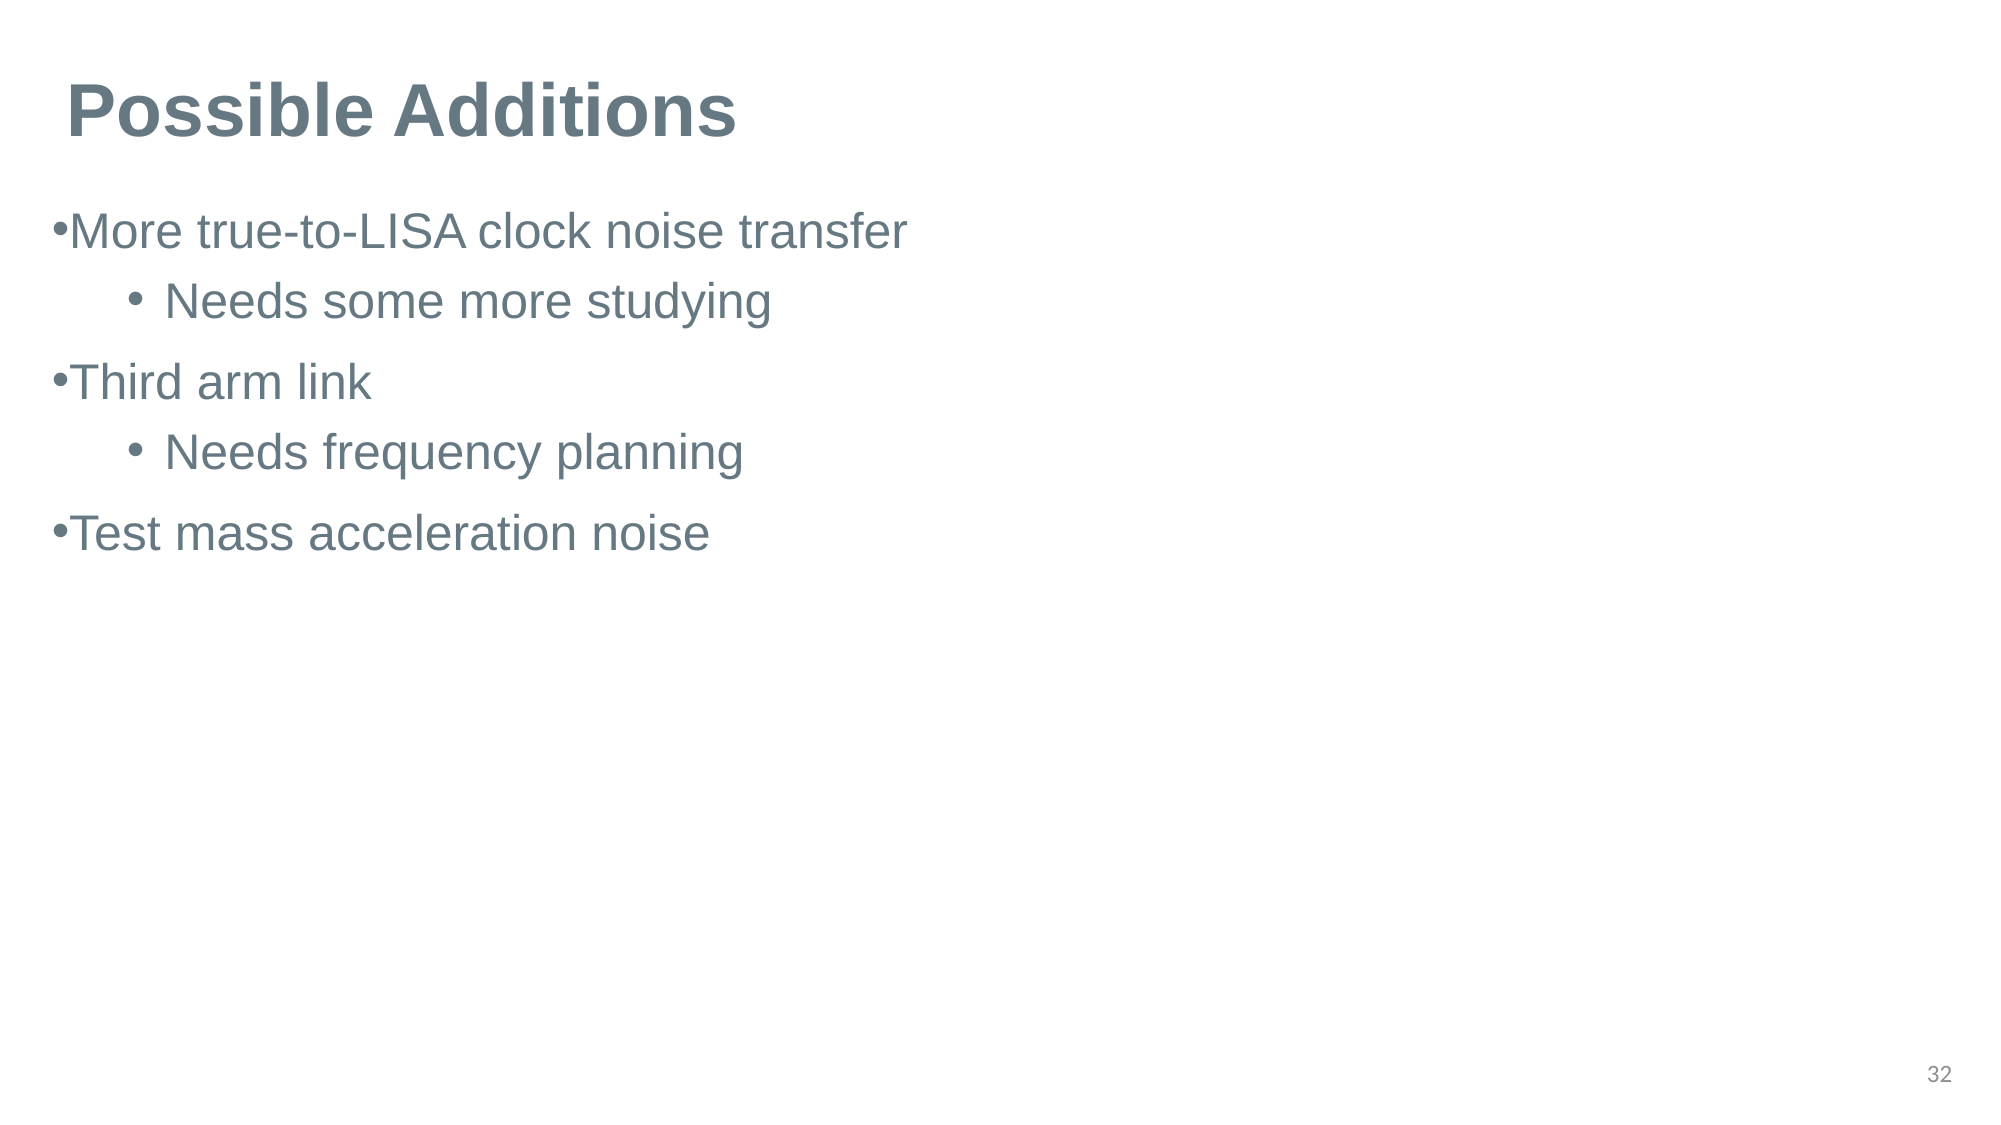

# Possible Additions
More true-to-LISA clock noise transfer
Needs some more studying
Third arm link
Needs frequency planning
Test mass acceleration noise
32